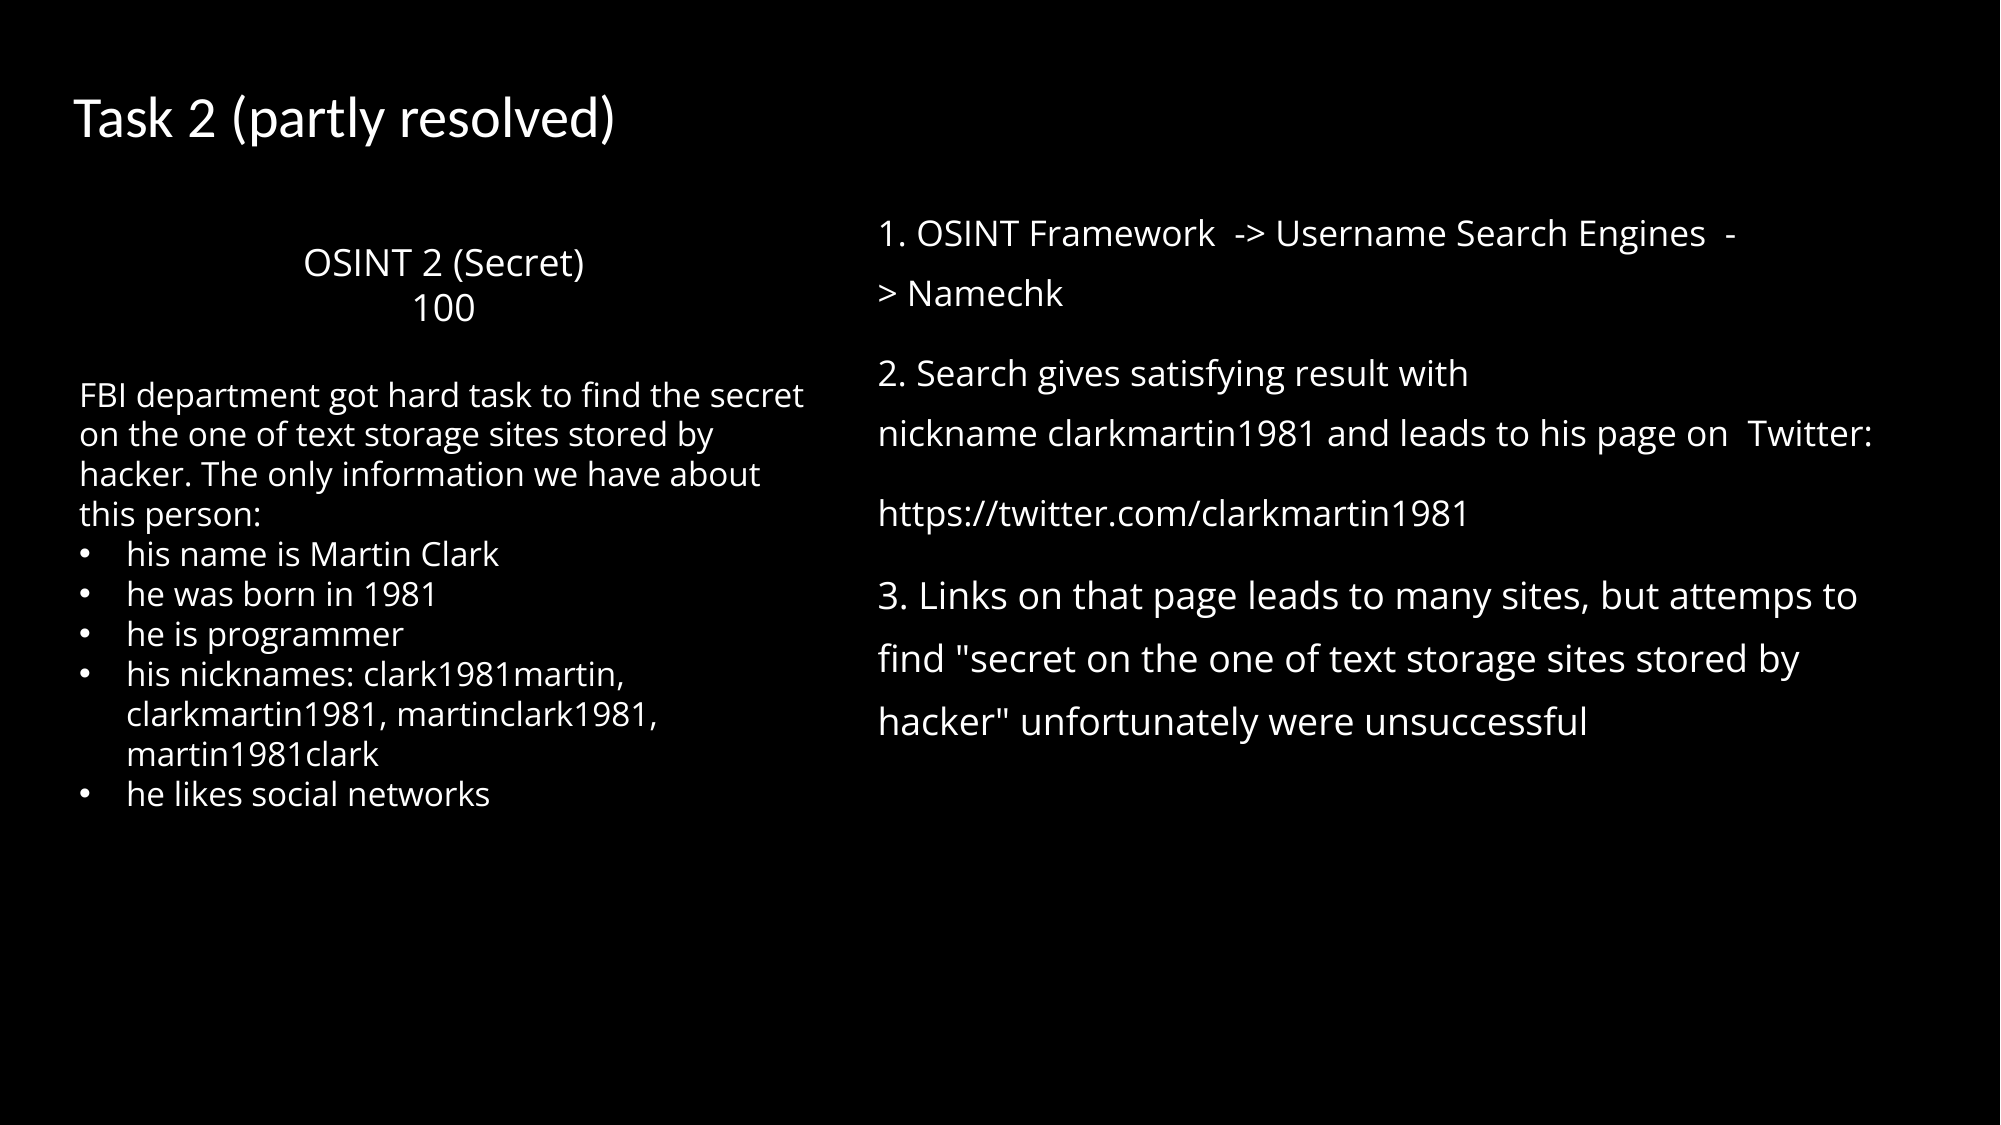

# Task 2 (partly resolved)
1. OSINT Framework  -> Username Search Engines  -> Namechk
2. Search gives satisfying result with nickname clarkmartin1981 and leads to his page on  Twitter:
https://twitter.com/clarkmartin1981
3. Links on that page leads to many sites, but attemps to find "secret on the one of text storage sites stored by hacker" unfortunately were unsuccessful

OSINT 2 (Secret)
100

FBI department got hard task to find the secret on the one of text storage sites stored by hacker. The only information we have about this person:
his name is Martin Clark
he was born in 1981
he is programmer
his nicknames: clark1981martin, clarkmartin1981, martinclark1981, martin1981clark
he likes social networks